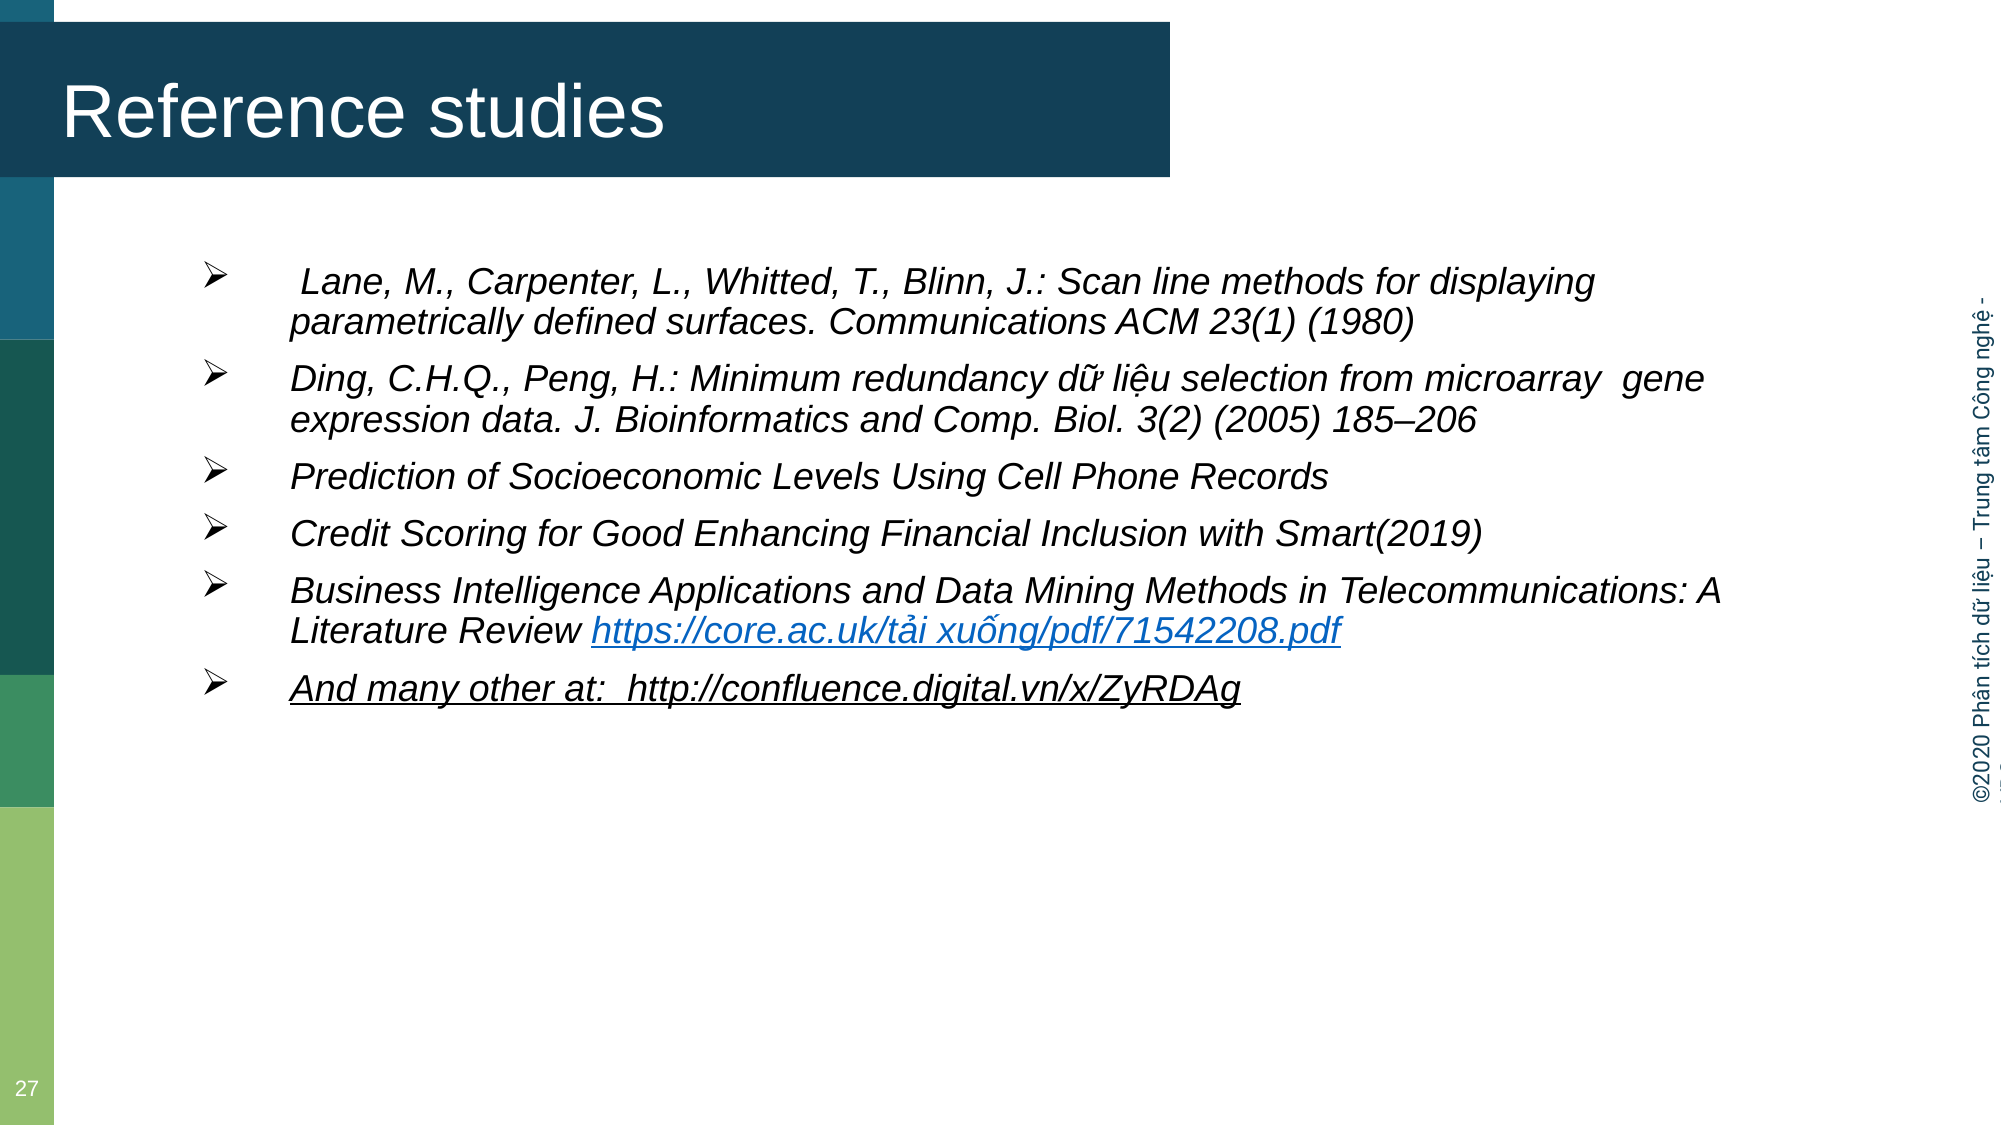

Reference studies
 Lane, M., Carpenter, L., Whitted, T., Blinn, J.: Scan line methods for displaying parametrically defined surfaces. Communications ACM 23(1) (1980)
Ding, C.H.Q., Peng, H.: Minimum redundancy dữ liệu selection from microarray  gene expression data. J. Bioinformatics and Comp. Biol. 3(2) (2005) 185–206
Prediction of Socioeconomic Levels Using Cell Phone Records
Credit Scoring for Good Enhancing Financial Inclusion with Smart(2019)
Business Intelligence Applications and Data Mining Methods in Telecommunications: A Literature Review https://core.ac.uk/tải xuống/pdf/71542208.pdf
And many other at:  http://confluence.digital.vn/x/ZyRDAg

27